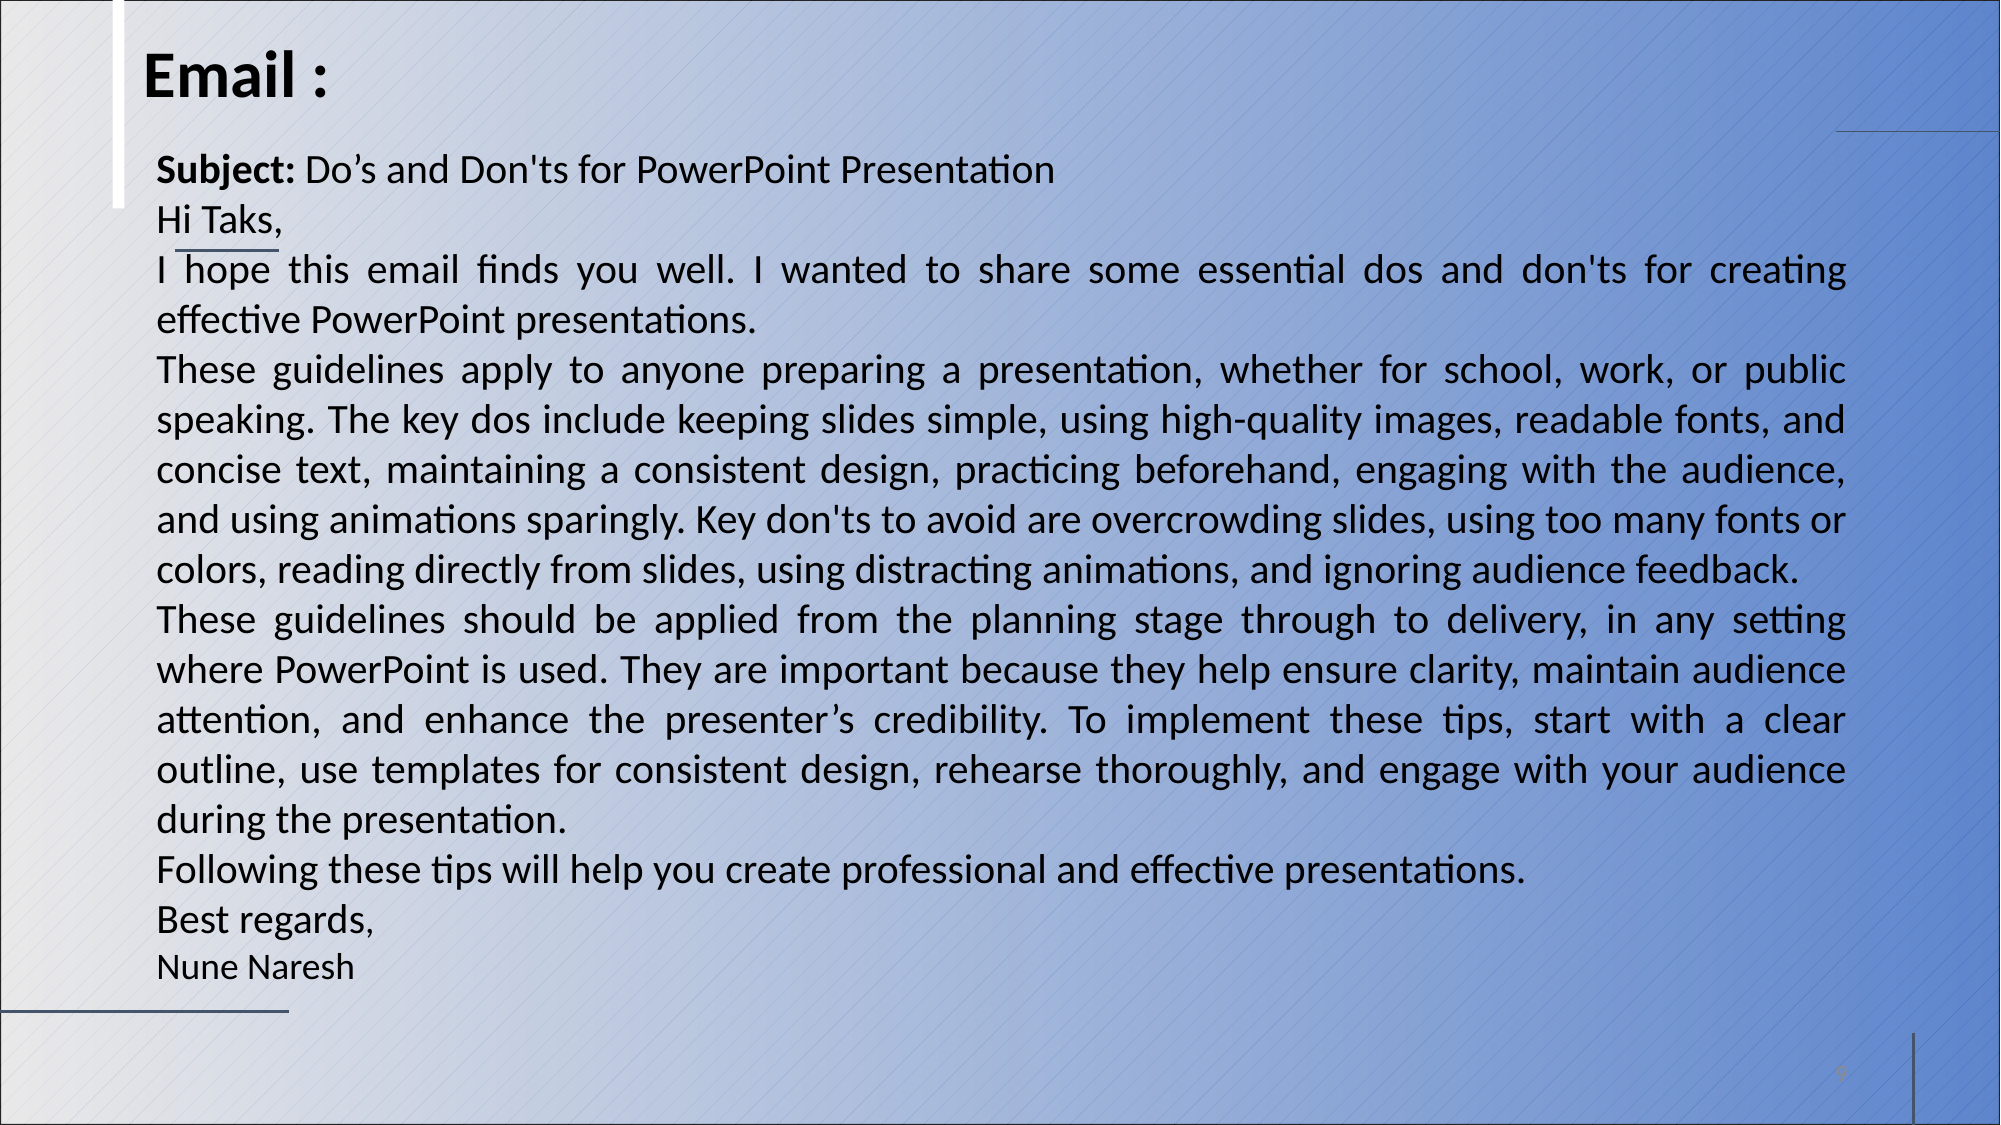

Email :
Subject: Do’s and Don'ts for PowerPoint Presentation
Hi Taks,
I hope this email finds you well. I wanted to share some essential dos and don'ts for creating effective PowerPoint presentations.
These guidelines apply to anyone preparing a presentation, whether for school, work, or public speaking. The key dos include keeping slides simple, using high-quality images, readable fonts, and concise text, maintaining a consistent design, practicing beforehand, engaging with the audience, and using animations sparingly. Key don'ts to avoid are overcrowding slides, using too many fonts or colors, reading directly from slides, using distracting animations, and ignoring audience feedback.
These guidelines should be applied from the planning stage through to delivery, in any setting where PowerPoint is used. They are important because they help ensure clarity, maintain audience attention, and enhance the presenter’s credibility. To implement these tips, start with a clear outline, use templates for consistent design, rehearse thoroughly, and engage with your audience during the presentation.
Following these tips will help you create professional and effective presentations.
Best regards,
Nune Naresh
9